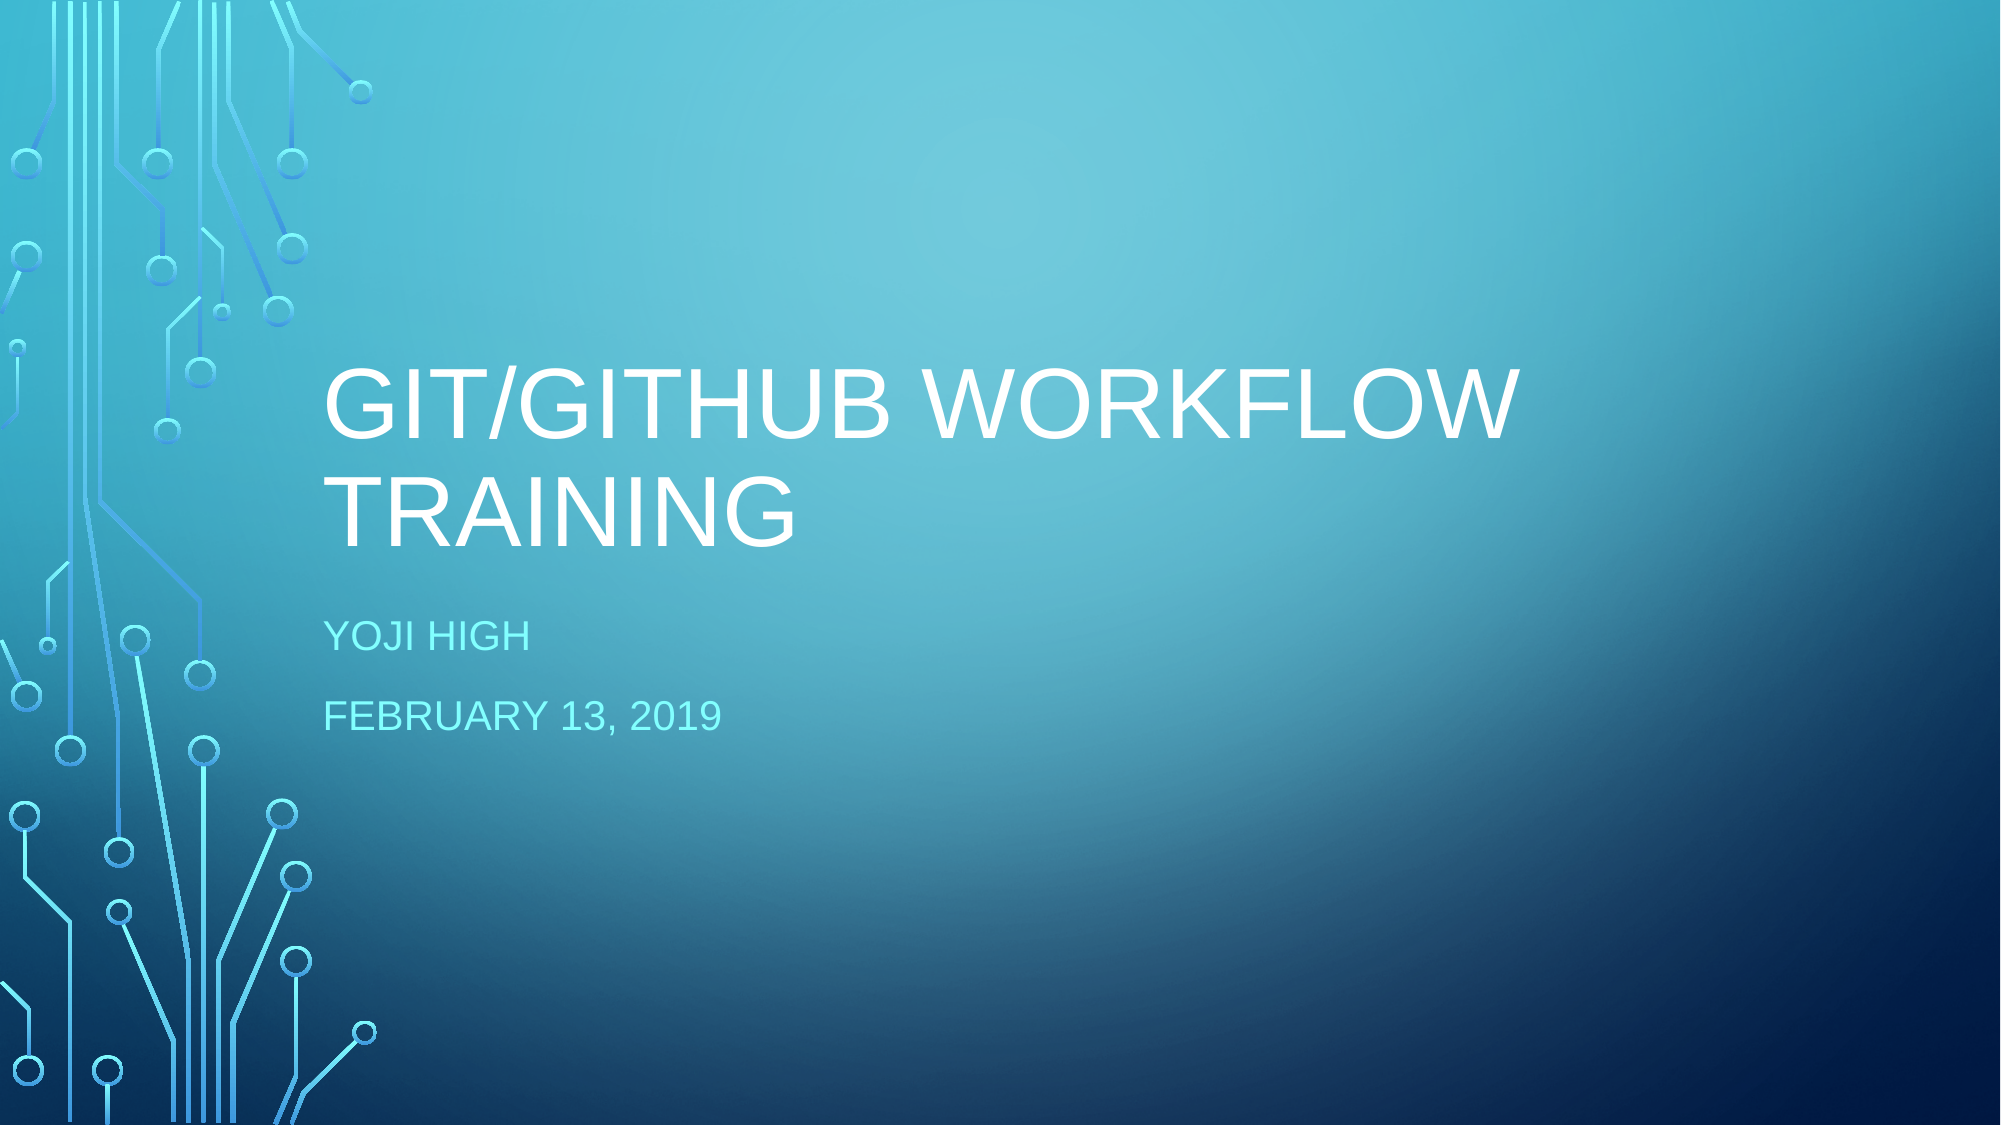

# Git/github Workflow training
Yoji High
February 13, 2019